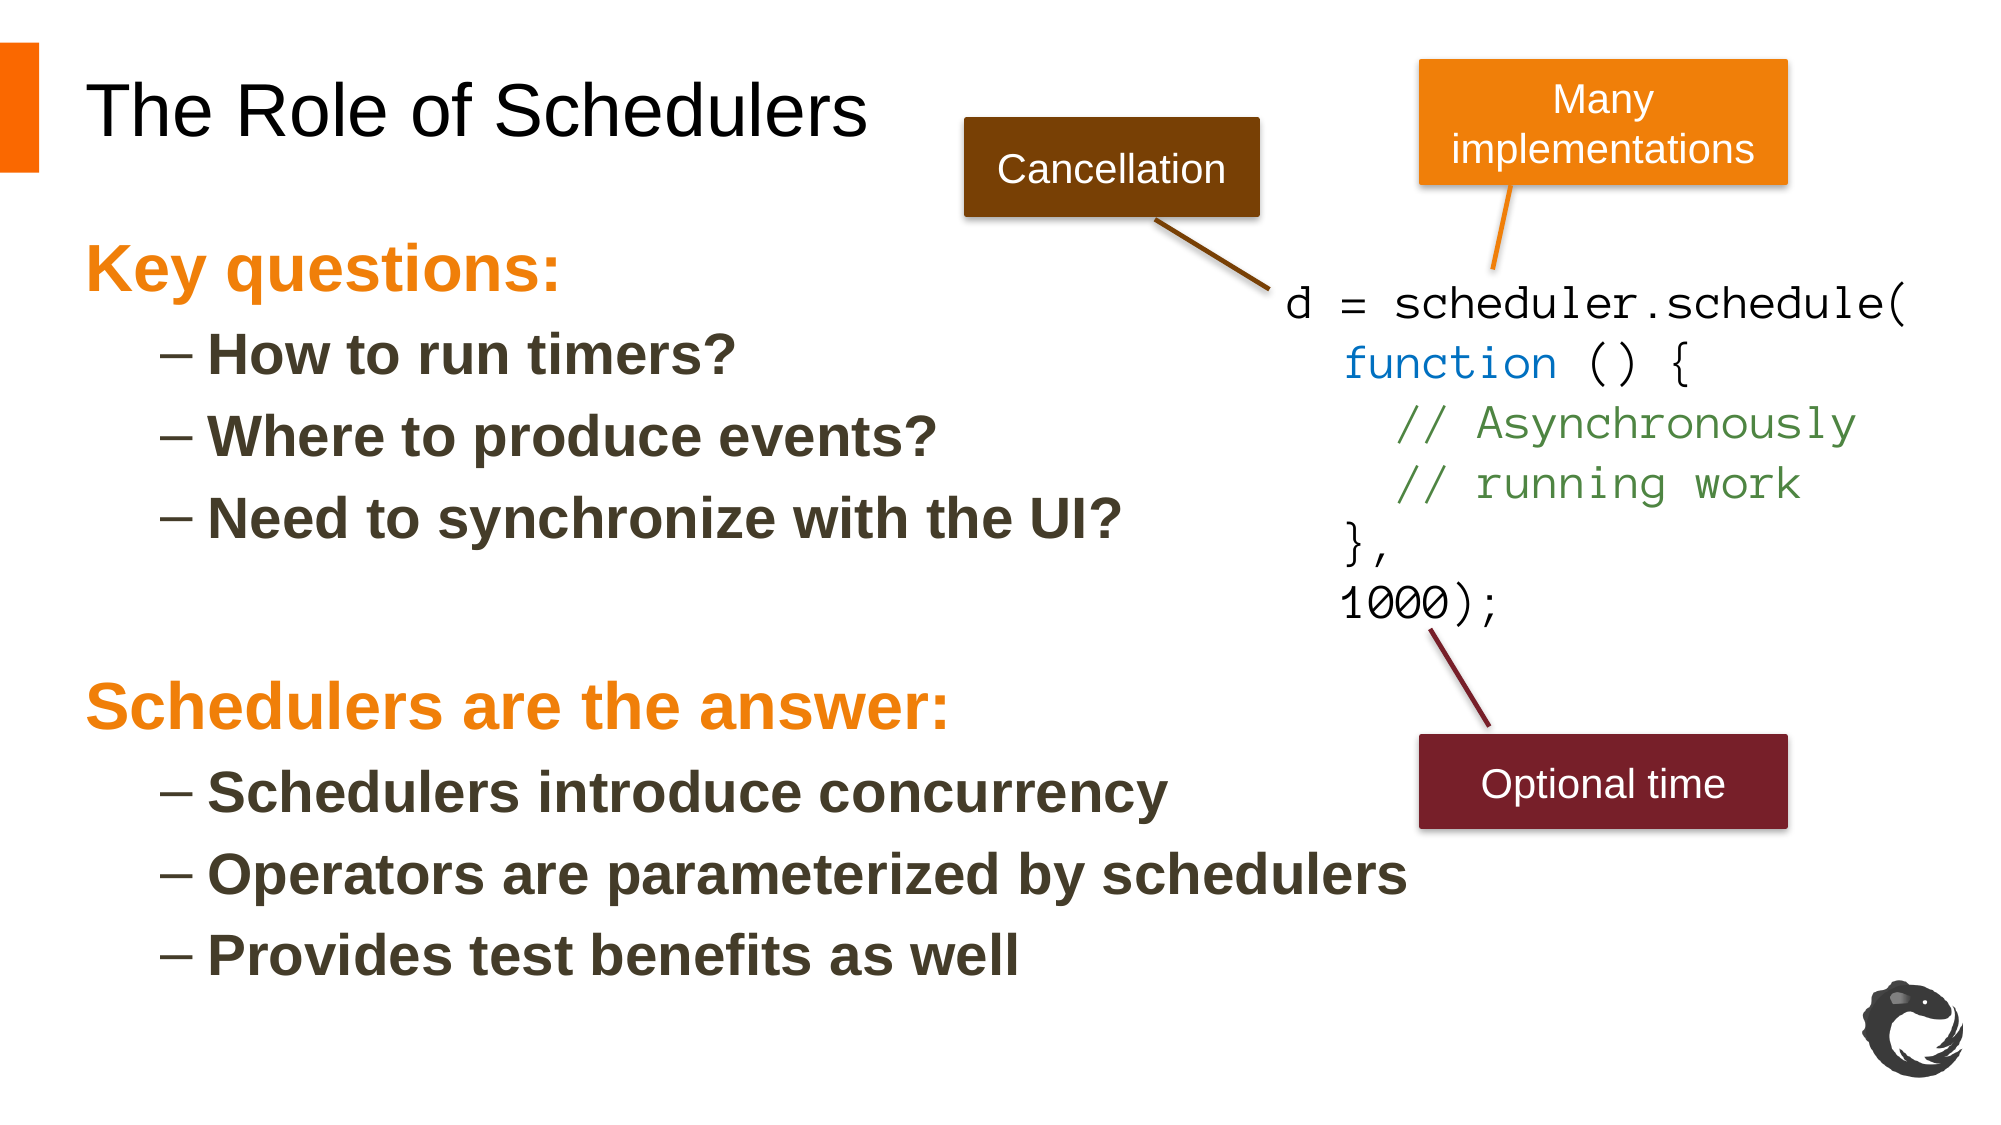

# The Role of Schedulers
Many implementations
Cancellation
Key questions:
How to run timers?
Where to produce events?
Need to synchronize with the UI?

Schedulers are the answer:
Schedulers introduce concurrency
Operators are parameterized by schedulers
Provides test benefits as well

d = scheduler.schedule(
  function () {
    // Asynchronously
    // running work
  },
  1000);
Optional time